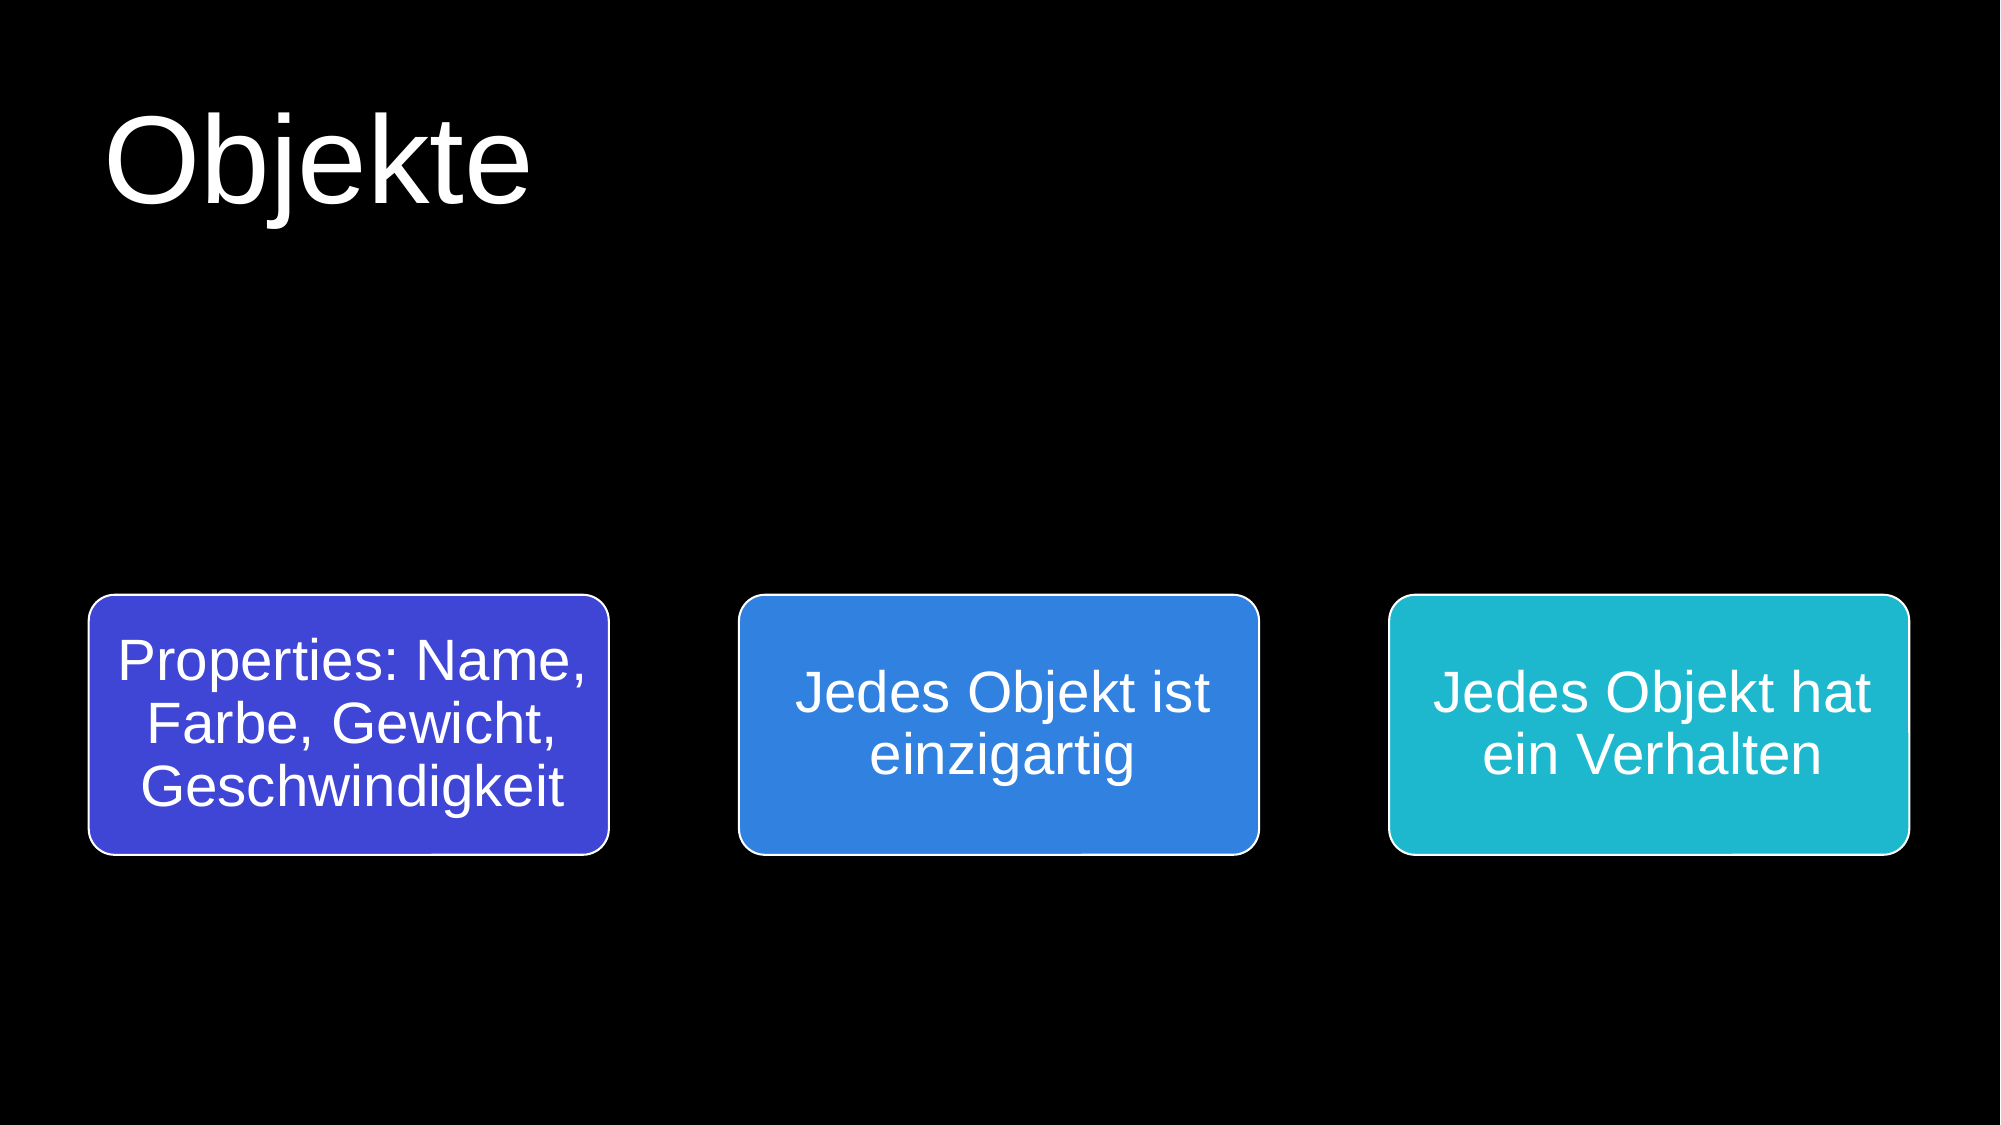

# Objekte
Properties: Name, Farbe, Gewicht, Geschwindigkeit
Jedes Objekt ist einzigartig
Jedes Objekt hat ein Verhalten